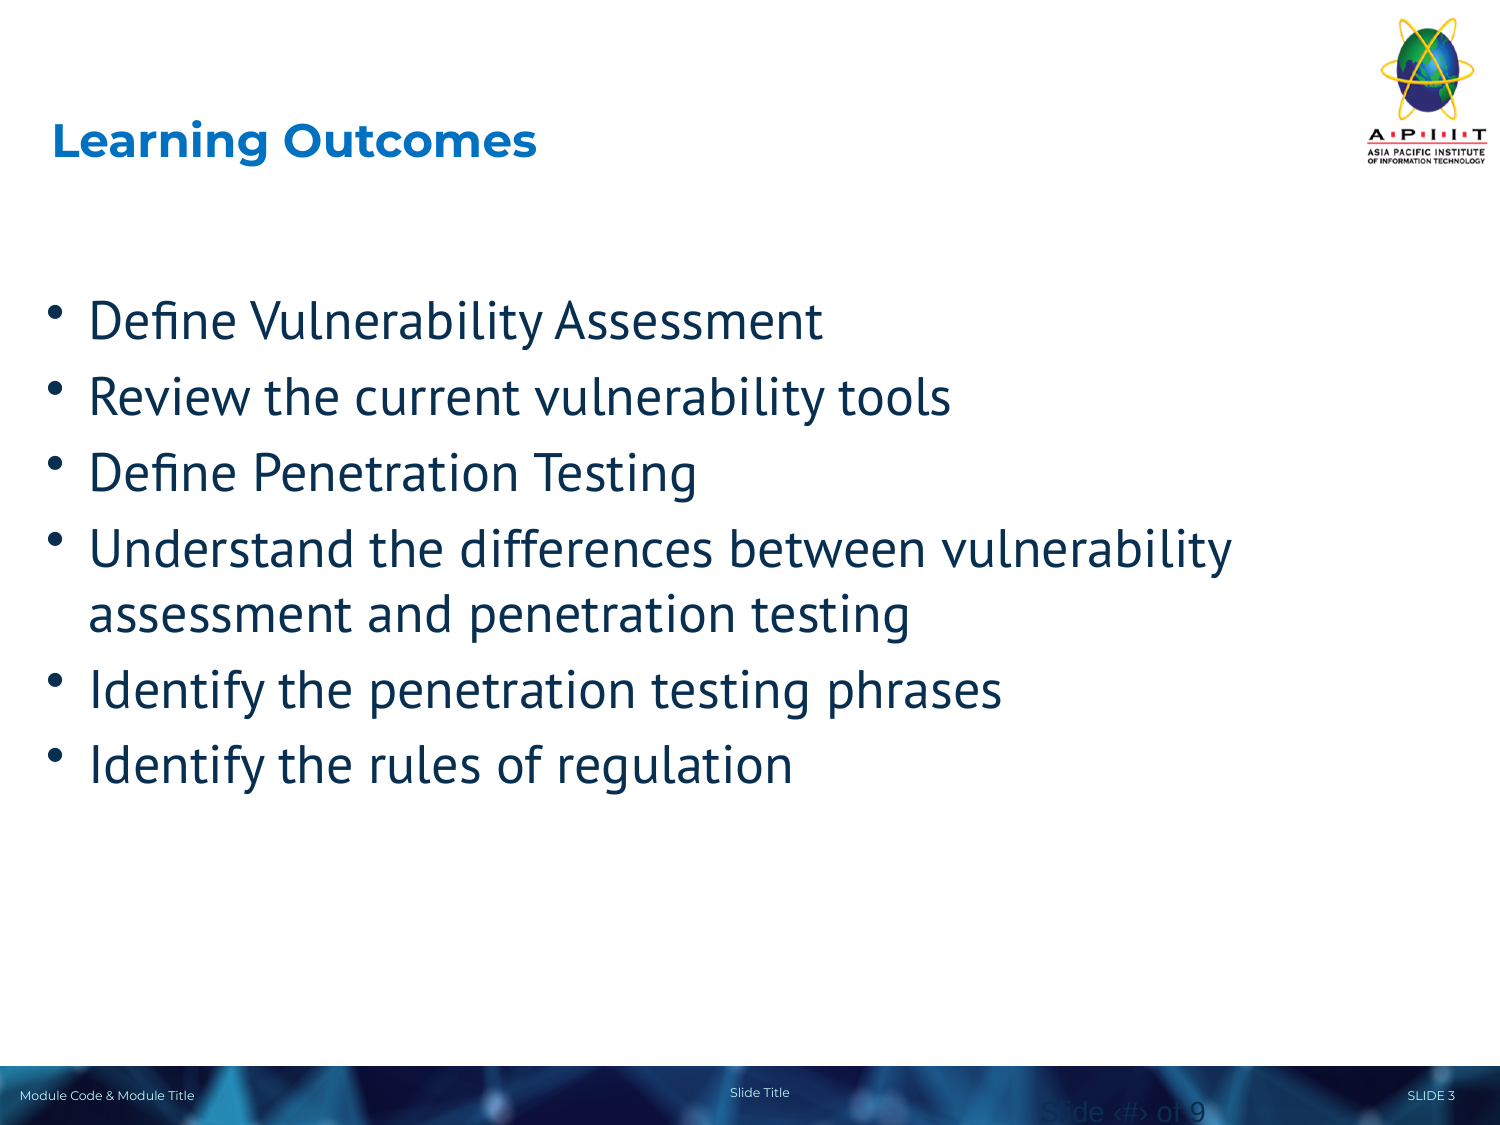

# Learning Outcomes
Define Vulnerability Assessment
Review the current vulnerability tools
Define Penetration Testing
Understand the differences between vulnerability assessment and penetration testing
Identify the penetration testing phrases
Identify the rules of regulation

Slide ‹#› of 9